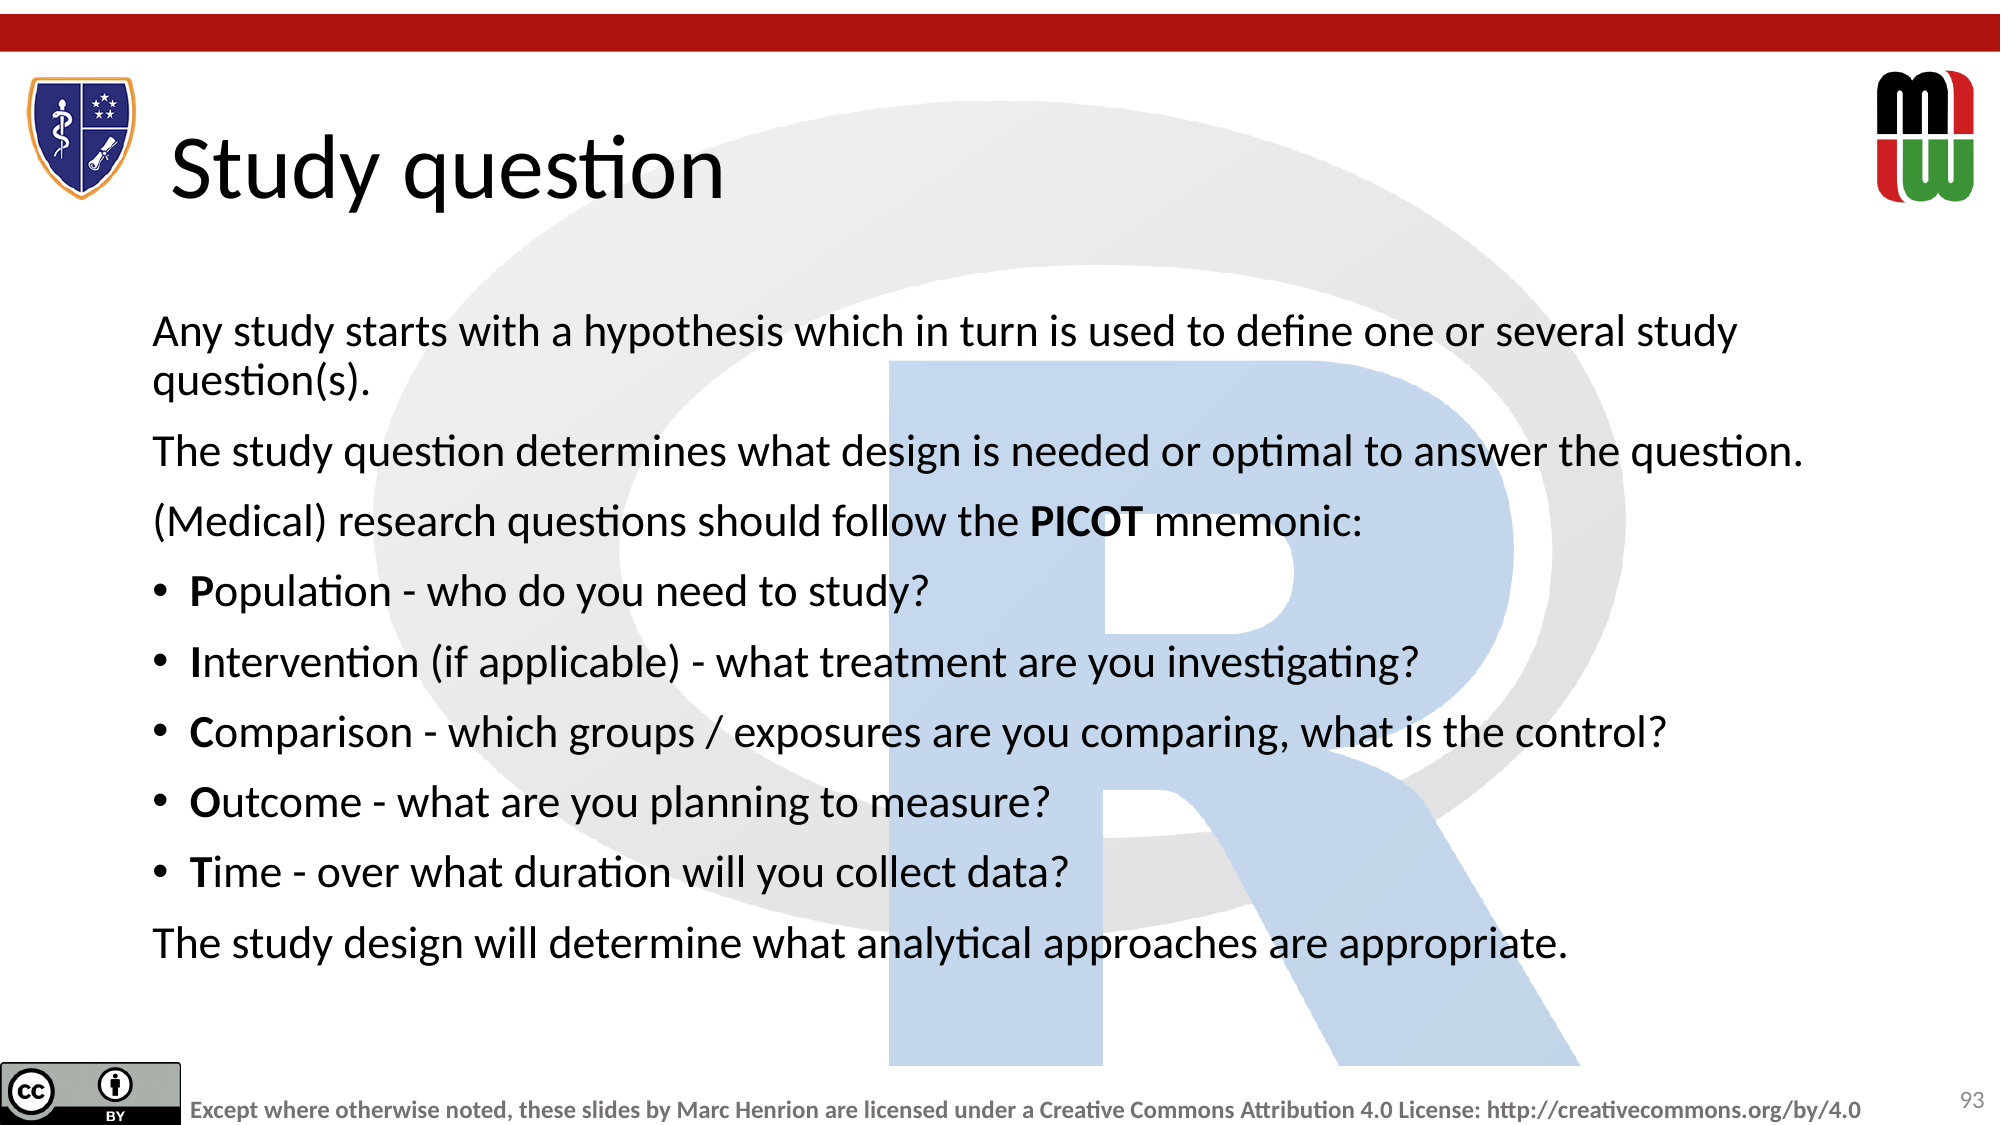

# Study question
Any study starts with a hypothesis which in turn is used to define one or several study question(s).
The study question determines what design is needed or optimal to answer the question.
(Medical) research questions should follow the PICOT mnemonic:
Population - who do you need to study?
Intervention (if applicable) - what treatment are you investigating?
Comparison - which groups / exposures are you comparing, what is the control?
Outcome - what are you planning to measure?
Time - over what duration will you collect data?
The study design will determine what analytical approaches are appropriate.
93